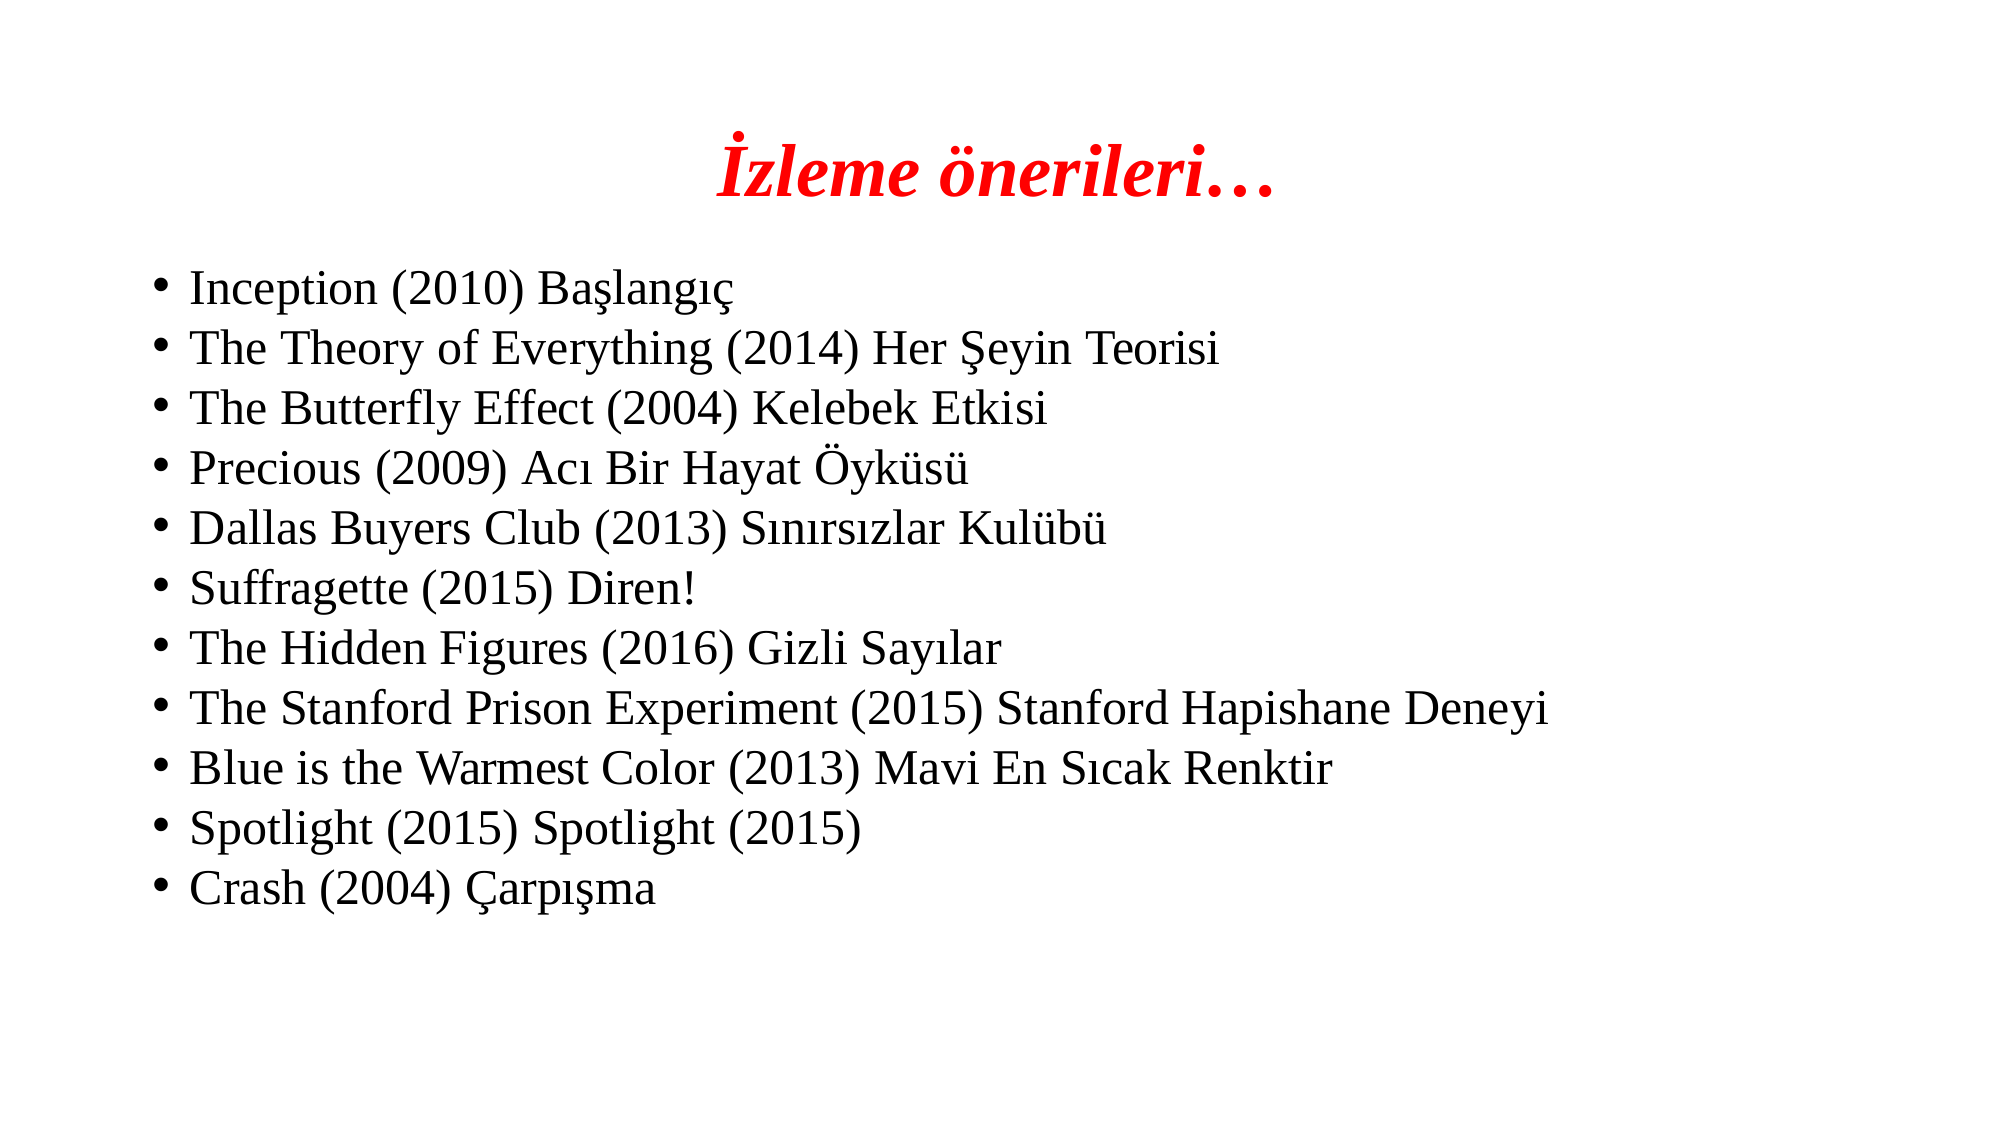

# İzleme önerileri…
Inception (2010) Başlangıç
The Theory of Everything (2014) Her Şeyin Teorisi
The Butterfly Effect (2004) Kelebek Etkisi
Precious (2009) Acı Bir Hayat Öyküsü
Dallas Buyers Club (2013) Sınırsızlar Kulübü
Suffragette (2015) Diren!
The Hidden Figures (2016) Gizli Sayılar
The Stanford Prison Experiment (2015) Stanford Hapishane Deneyi
Blue is the Warmest Color (2013) Mavi En Sıcak Renktir
Spotlight (2015) Spotlight (2015)
Crash (2004) Çarpışma